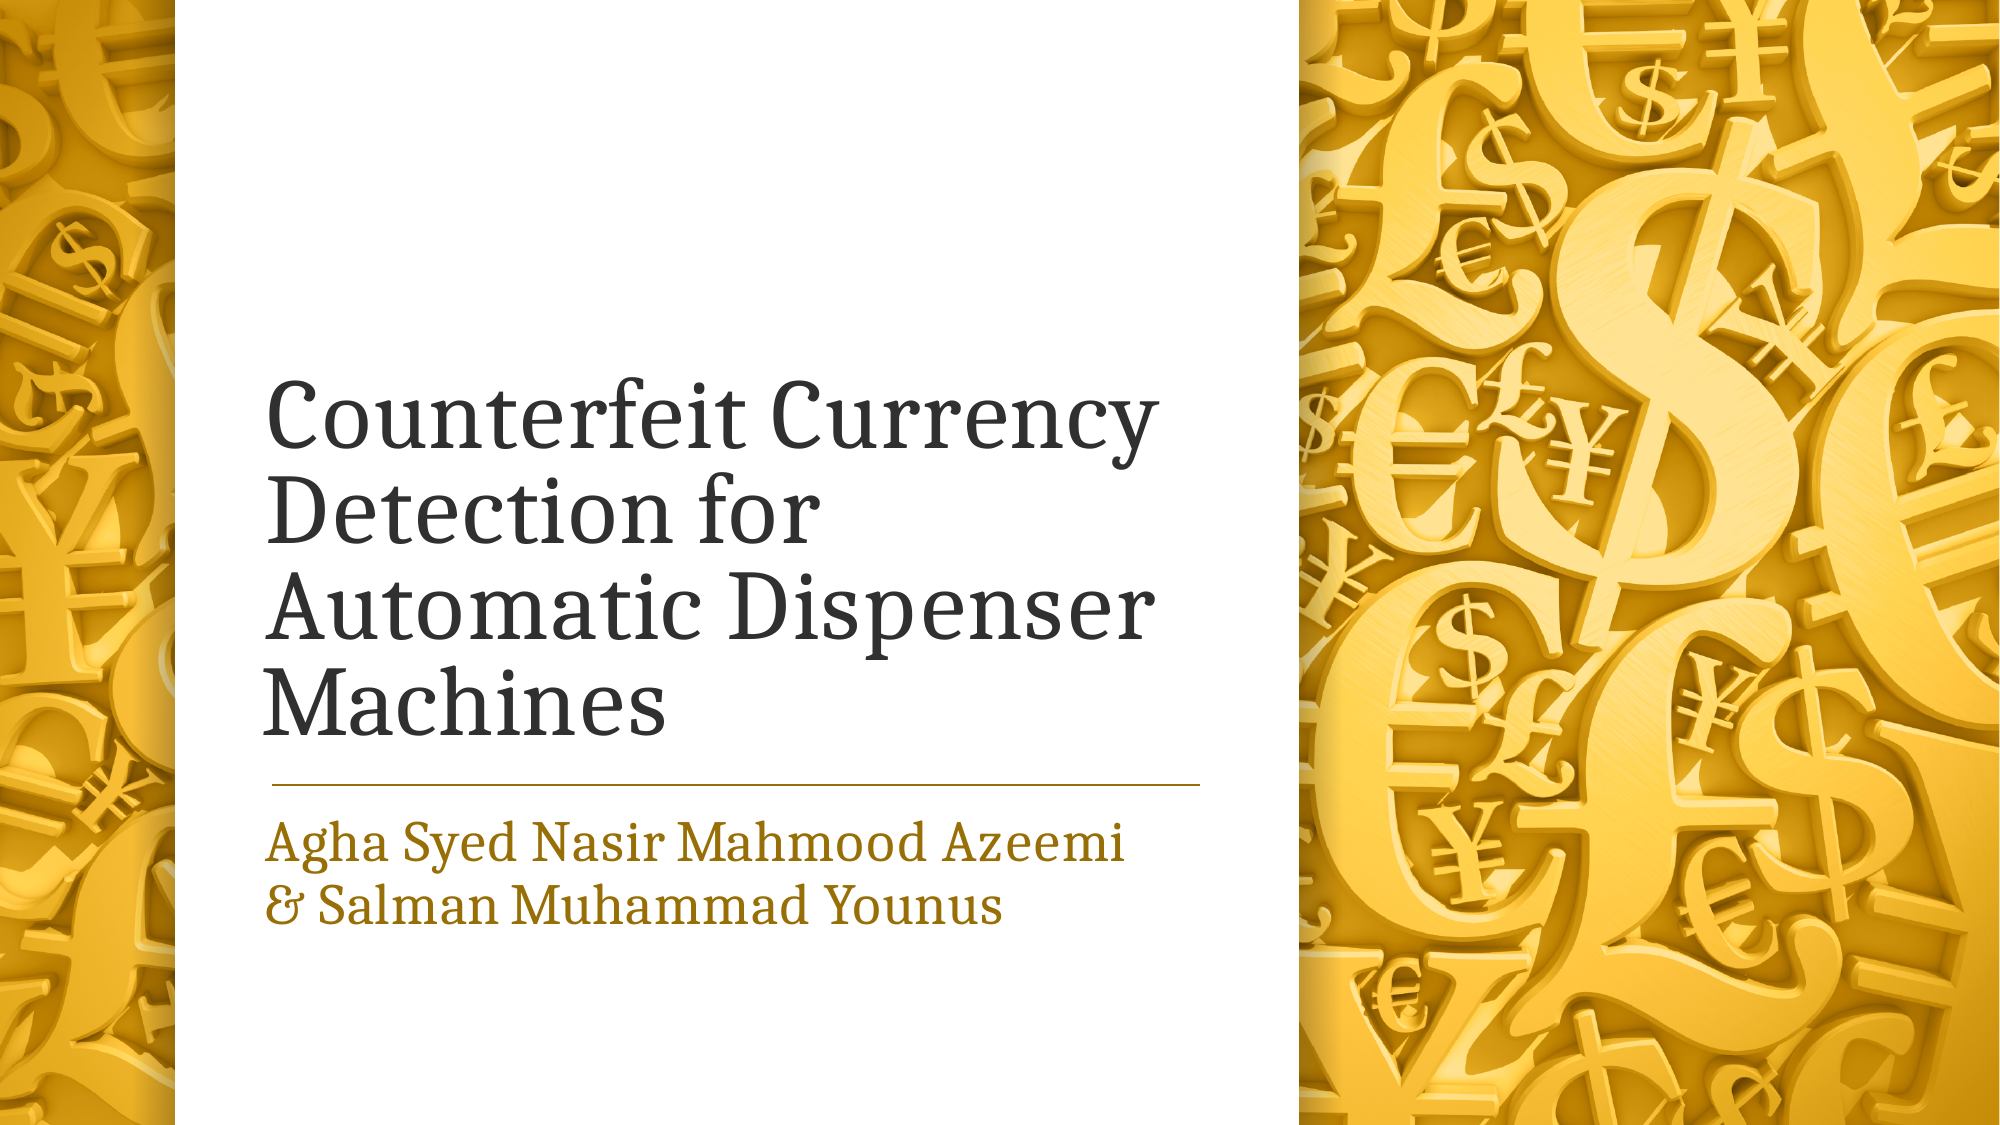

# Counterfeit Currency Detection for Automatic Dispenser Machines
Agha Syed Nasir Mahmood Azeemi
& Salman Muhammad Younus